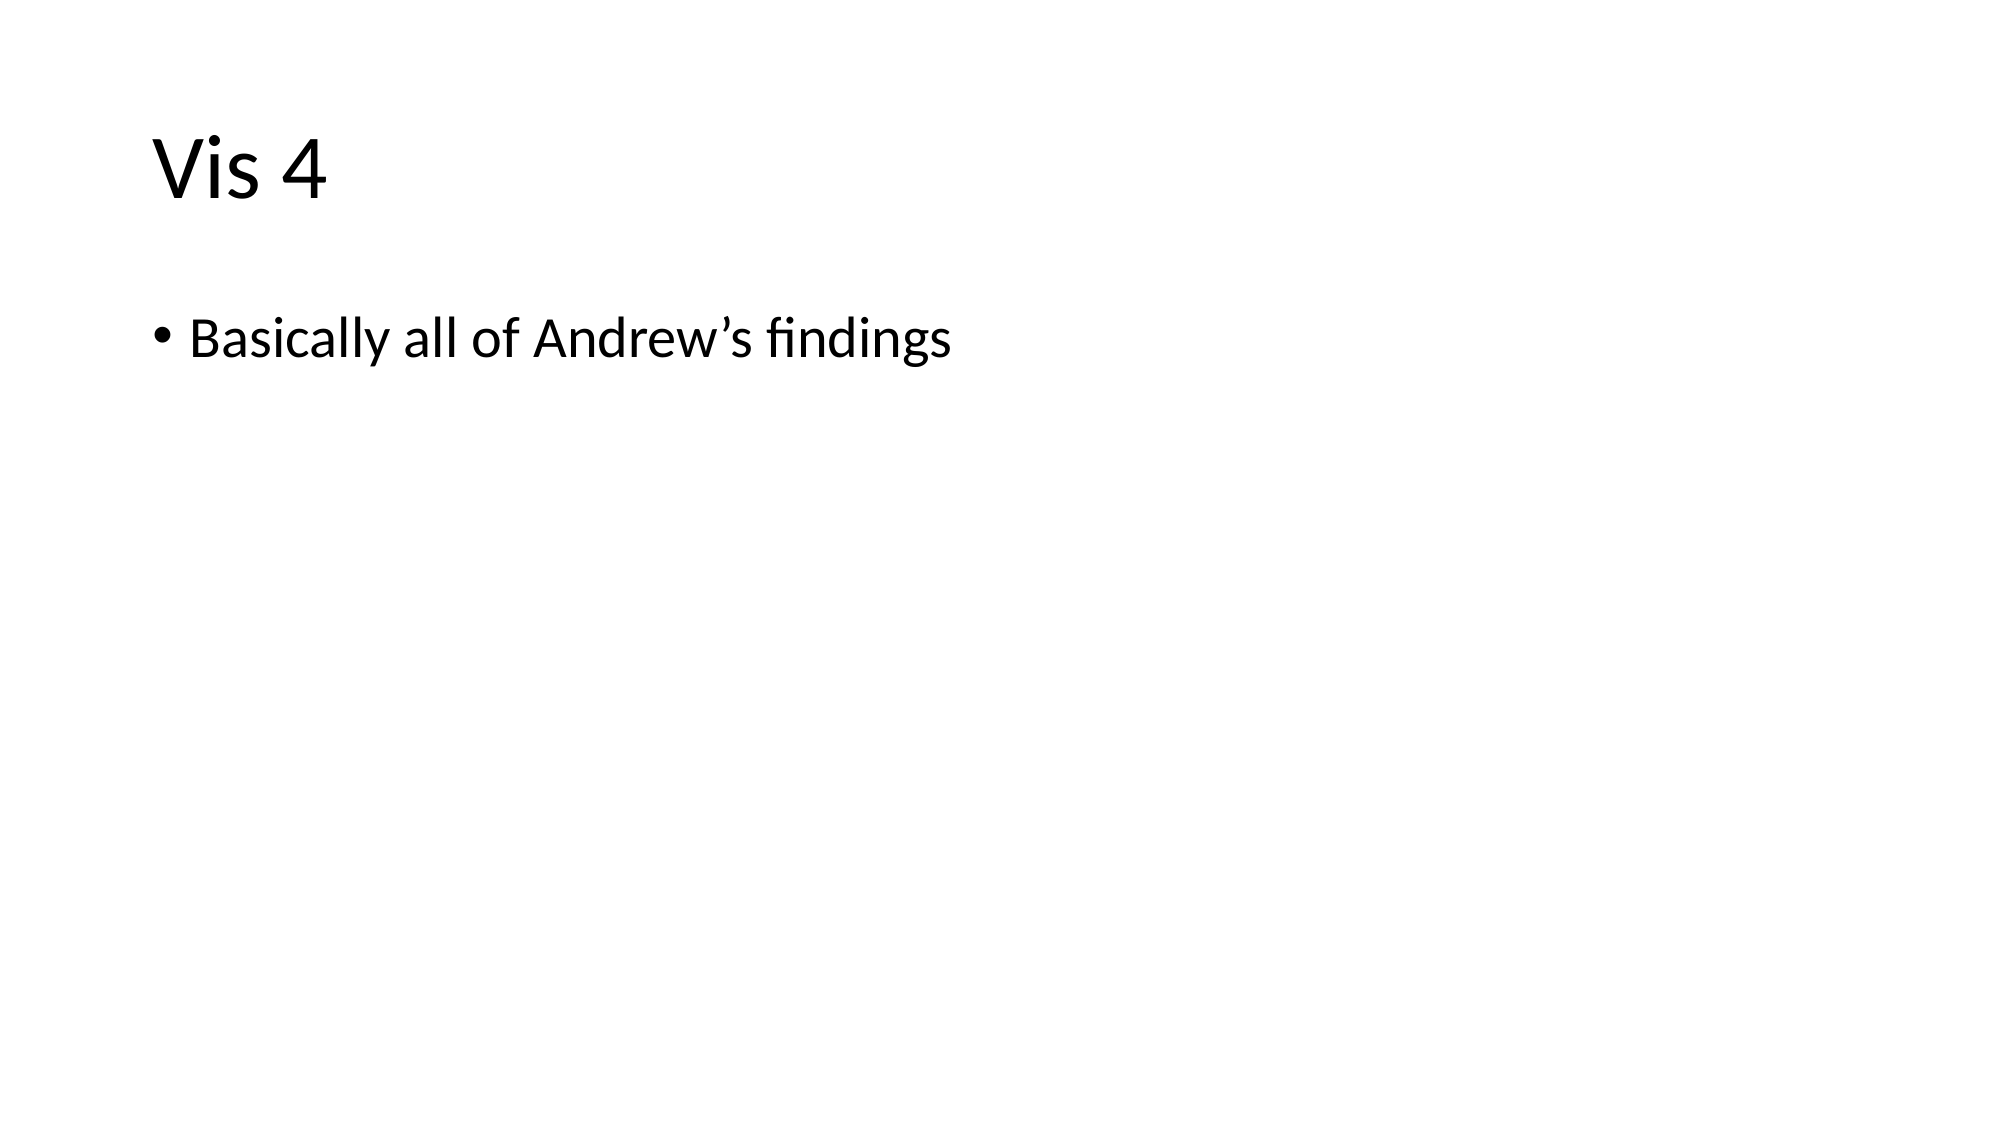

# Vis 4
Basically all of Andrew’s findings